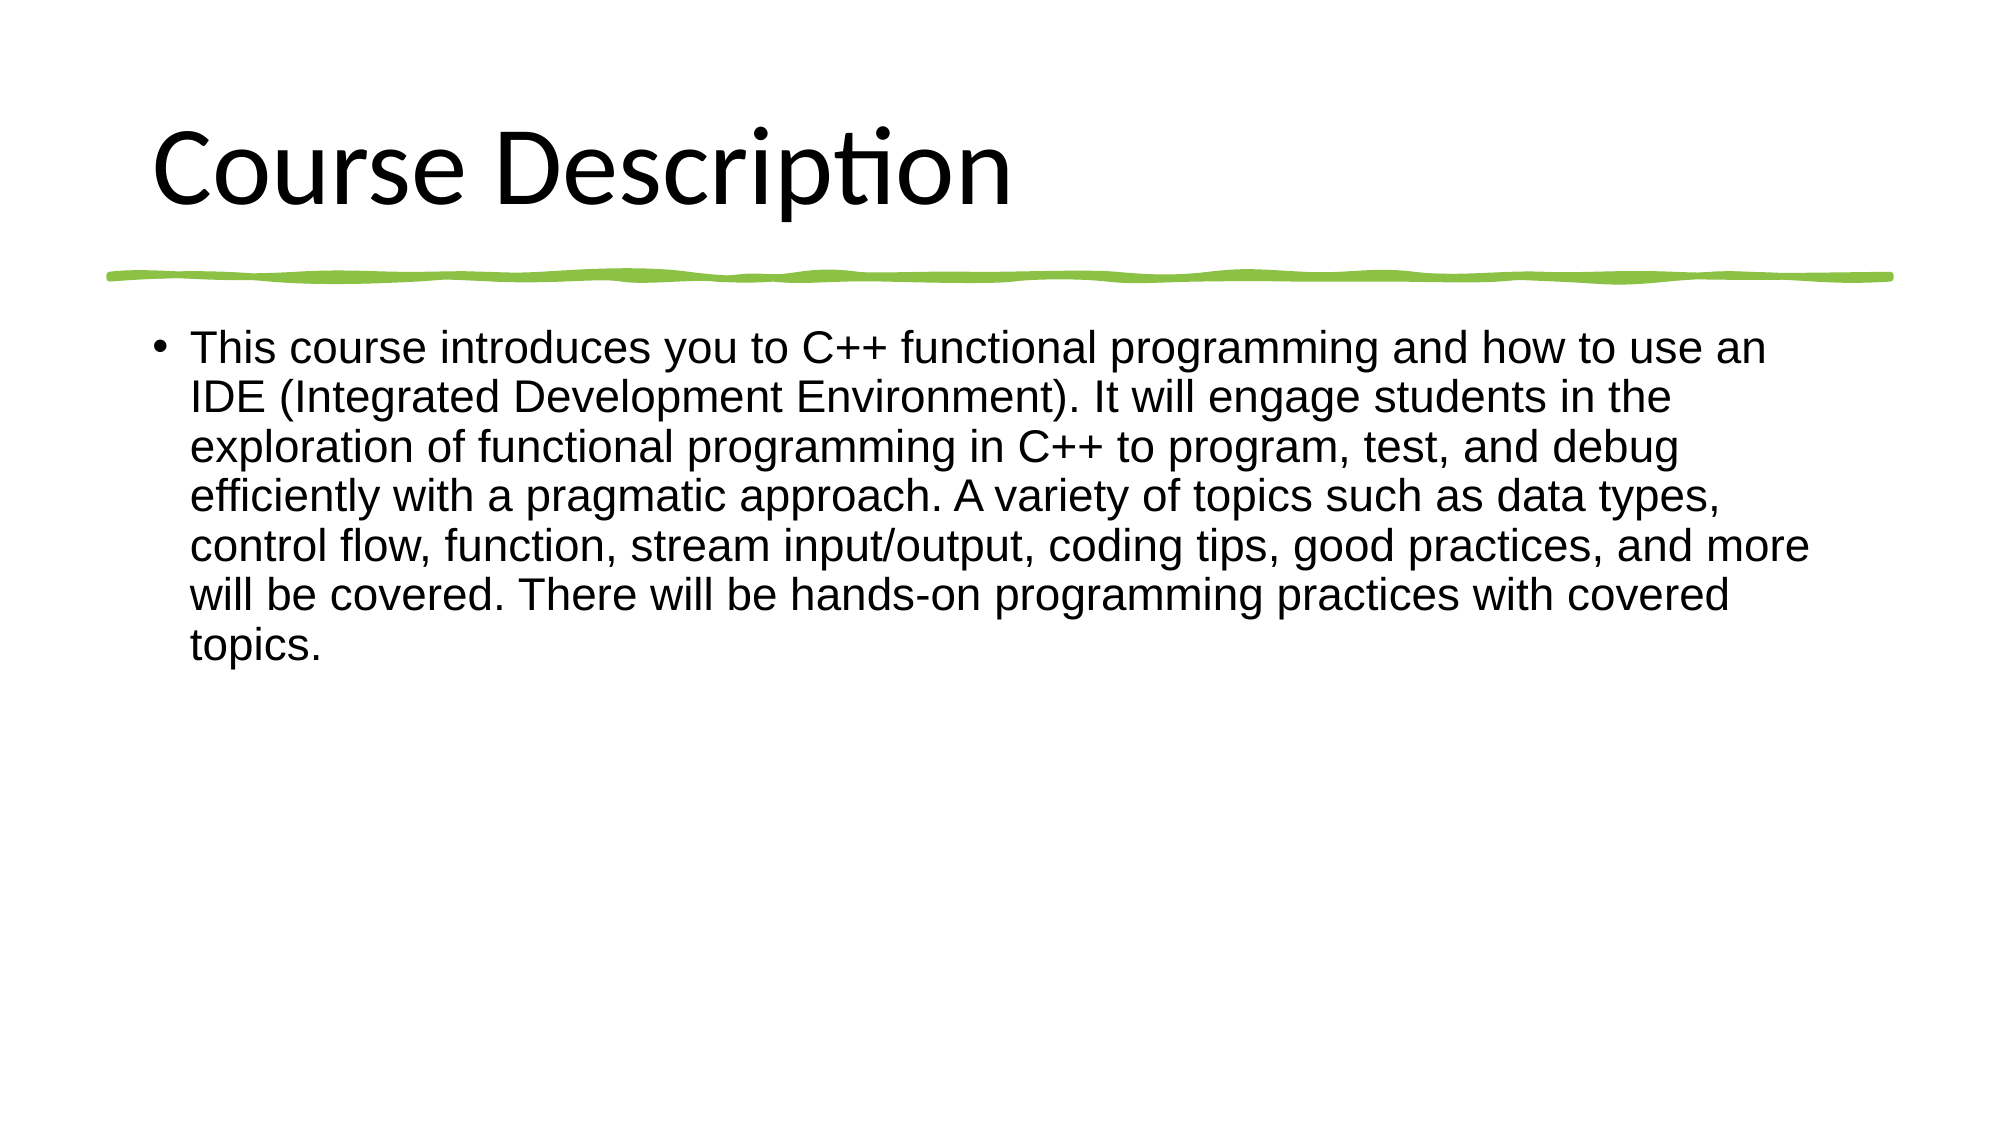

# Course Description

This course introduces you to C++ functional programming and how to use an IDE (Integrated Development Environment). It will engage students in the exploration of functional programming in C++ to program, test, and debug efficiently with a pragmatic approach. A variety of topics such as data types, control flow, function, stream input/output, coding tips, good practices, and more will be covered. There will be hands-on programming practices with covered topics.